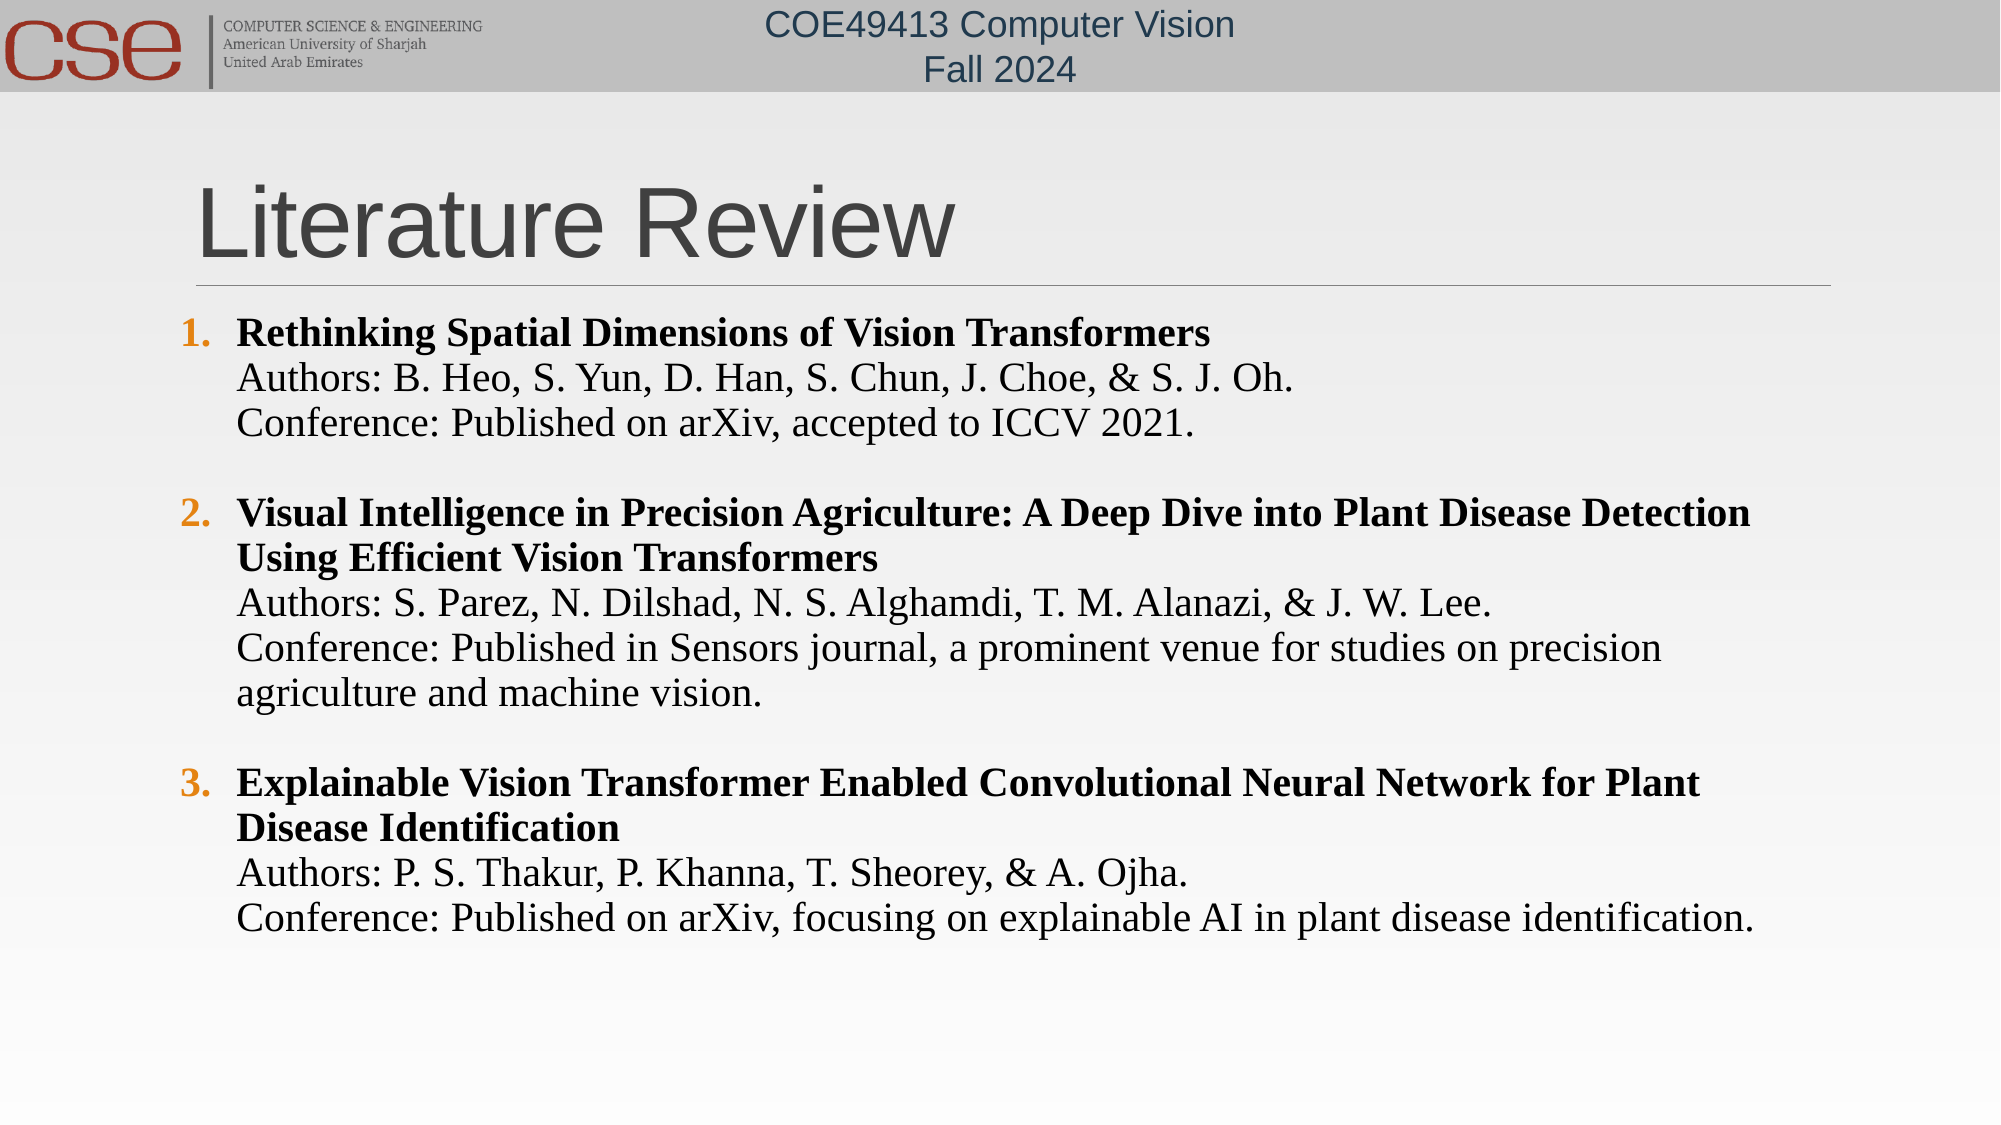

# Literature Review
Rethinking Spatial Dimensions of Vision Transformers
Authors: B. Heo, S. Yun, D. Han, S. Chun, J. Choe, & S. J. Oh.
Conference: Published on arXiv, accepted to ICCV 2021.

Visual Intelligence in Precision Agriculture: A Deep Dive into Plant Disease Detection Using Efficient Vision Transformers
Authors: S. Parez, N. Dilshad, N. S. Alghamdi, T. M. Alanazi, & J. W. Lee.
Conference: Published in Sensors journal, a prominent venue for studies on precision agriculture and machine vision.

Explainable Vision Transformer Enabled Convolutional Neural Network for Plant Disease Identification
Authors: P. S. Thakur, P. Khanna, T. Sheorey, & A. Ojha.
Conference: Published on arXiv, focusing on explainable AI in plant disease identification.